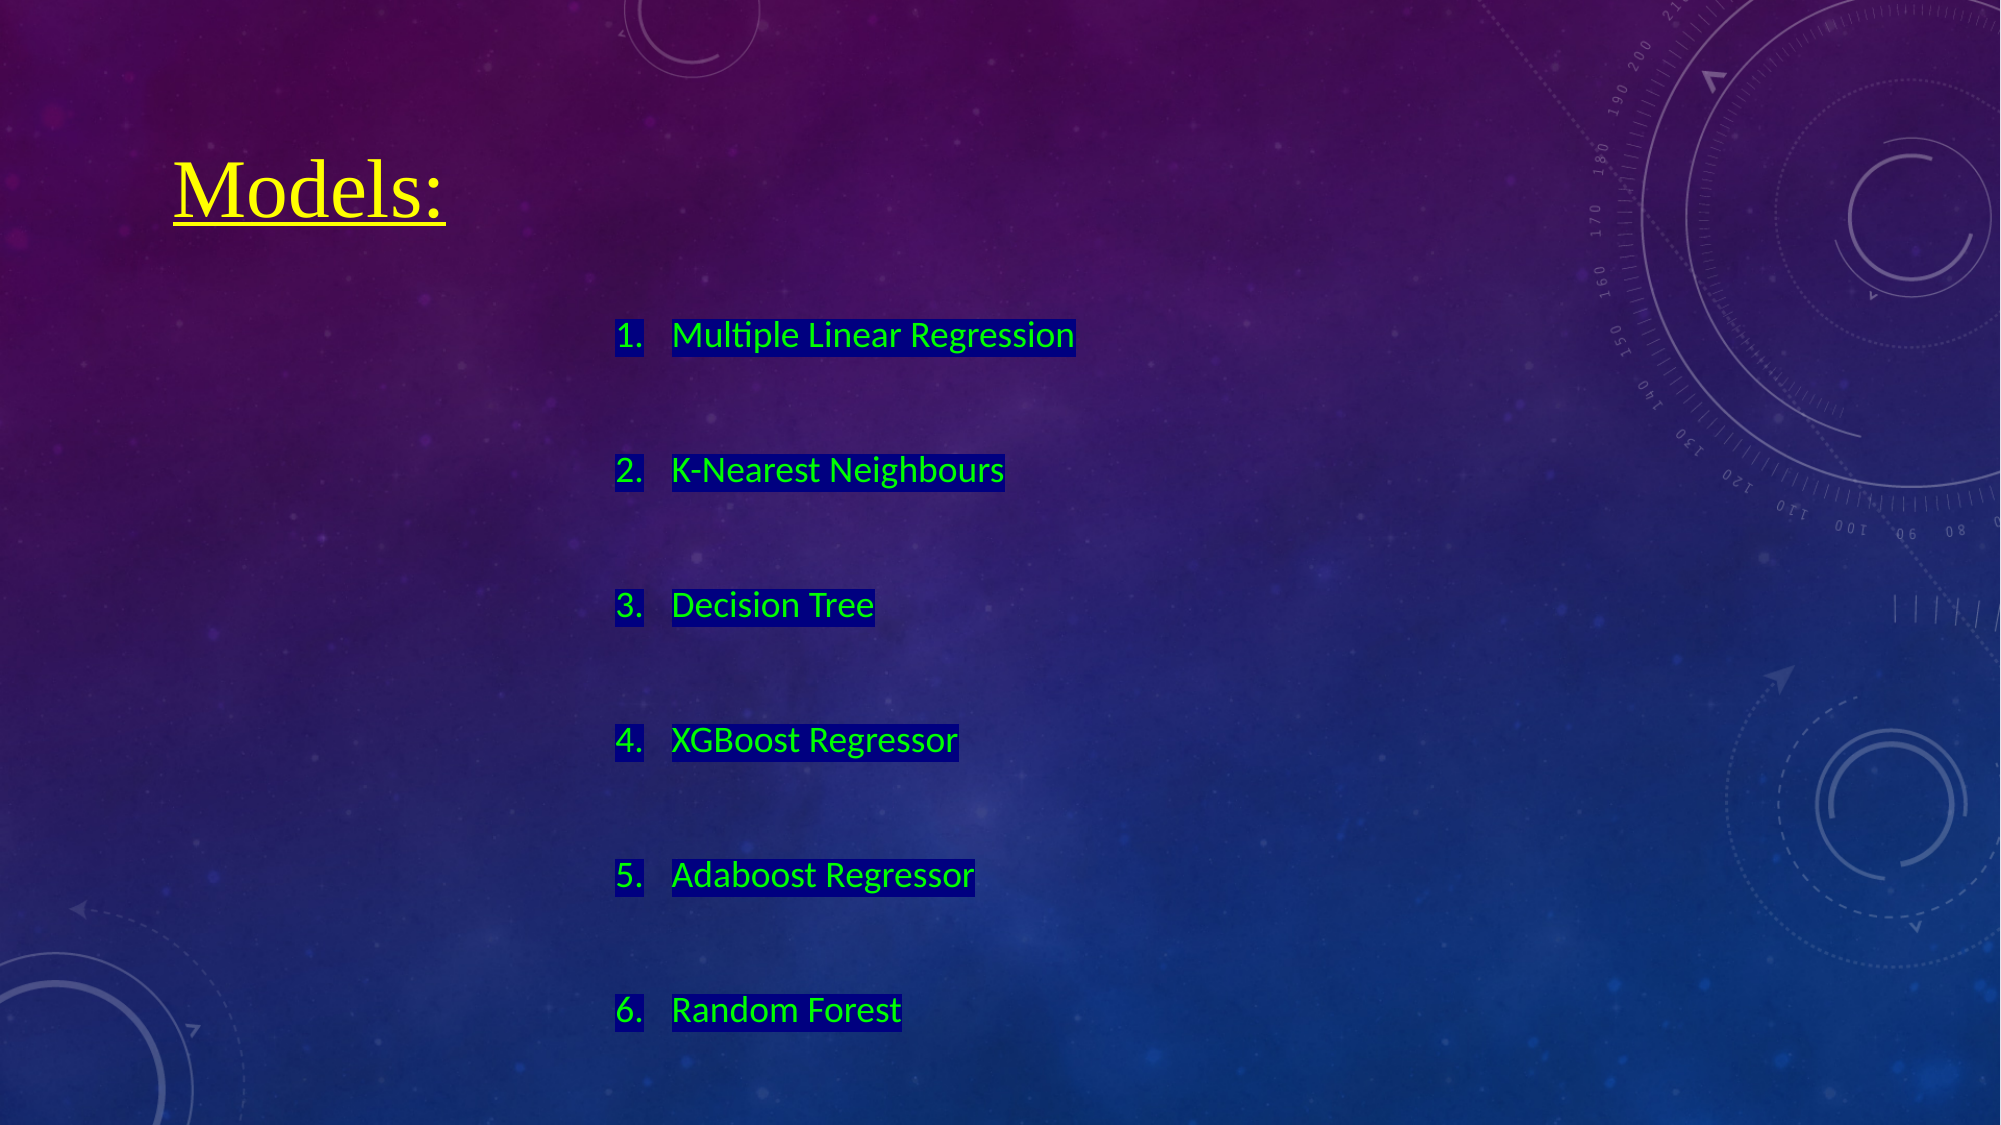

Models:
Multiple Linear Regression
K-Nearest Neighbours
Decision Tree
XGBoost Regressor
Adaboost Regressor
Random Forest